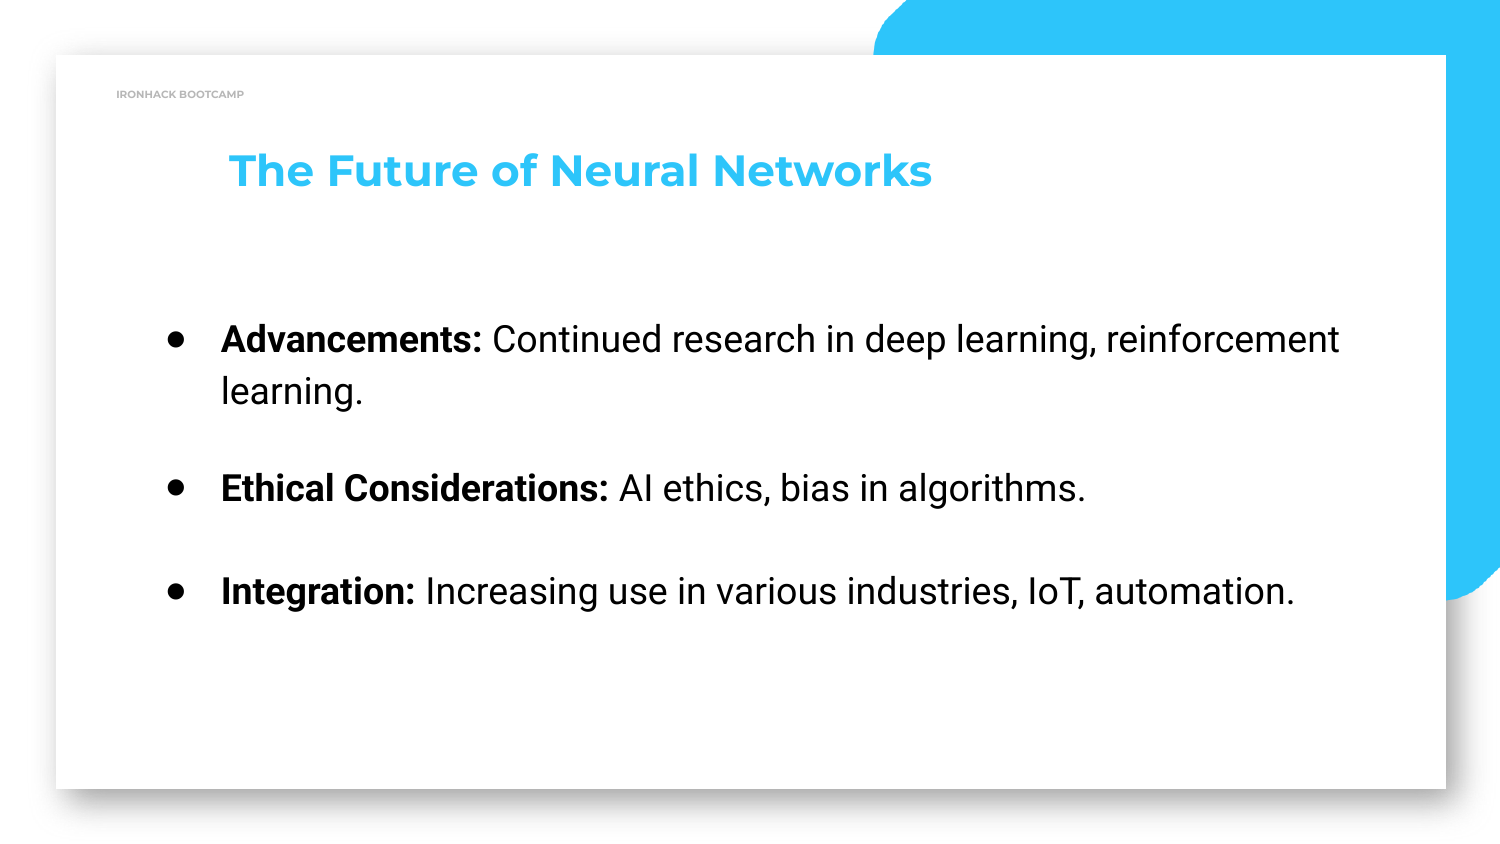

IRONHACK BOOTCAMP
    The Future of Neural Networks
Advancements: Continued research in deep learning, reinforcement learning.
Ethical Considerations: AI ethics, bias in algorithms.
Integration: Increasing use in various industries, IoT, automation.